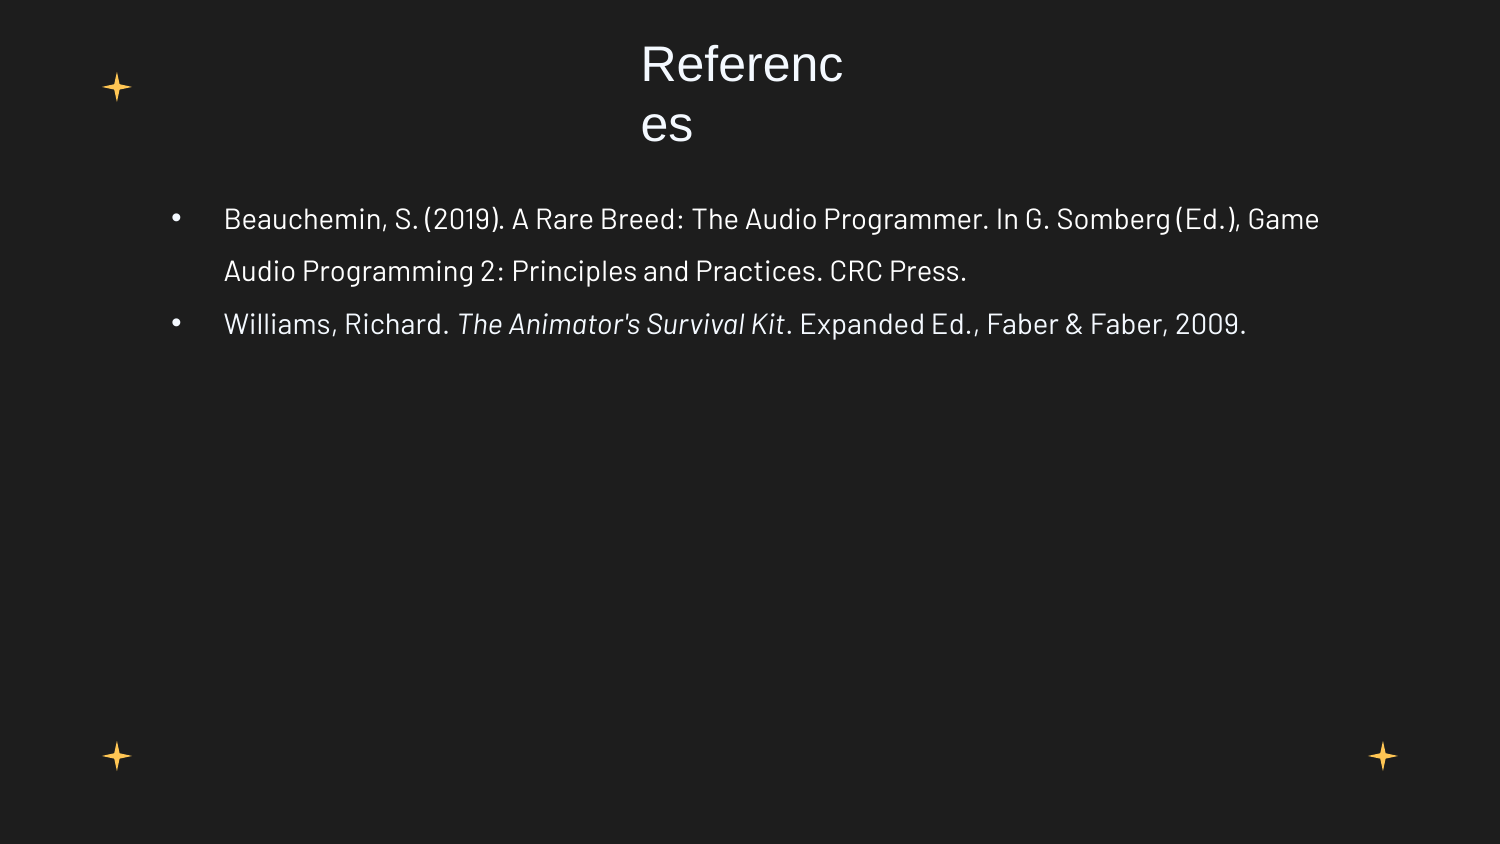

References
Beauchemin, S. (2019). A Rare Breed: The Audio Programmer. In G. Somberg (Ed.), Game Audio Programming 2: Principles and Practices. CRC Press.
Williams, Richard. The Animator's Survival Kit. Expanded Ed., Faber & Faber, 2009.